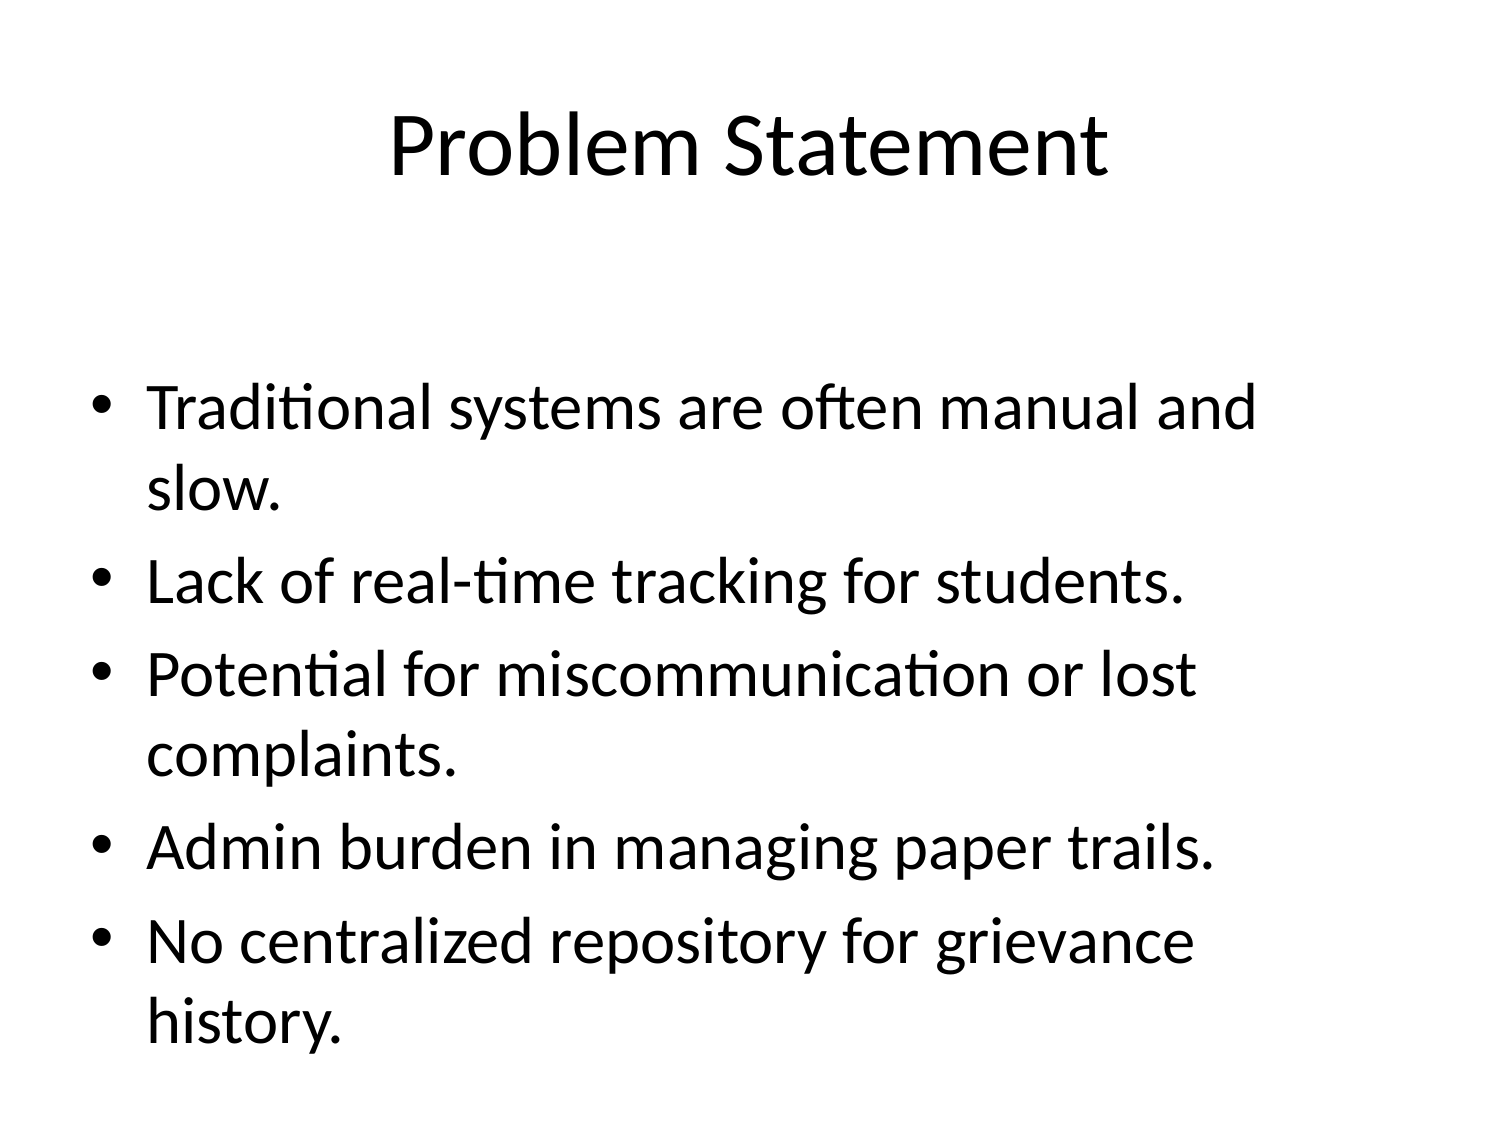

# Problem Statement

Traditional systems are often manual and slow.
Lack of real-time tracking for students.
Potential for miscommunication or lost complaints.
Admin burden in managing paper trails.
No centralized repository for grievance history.